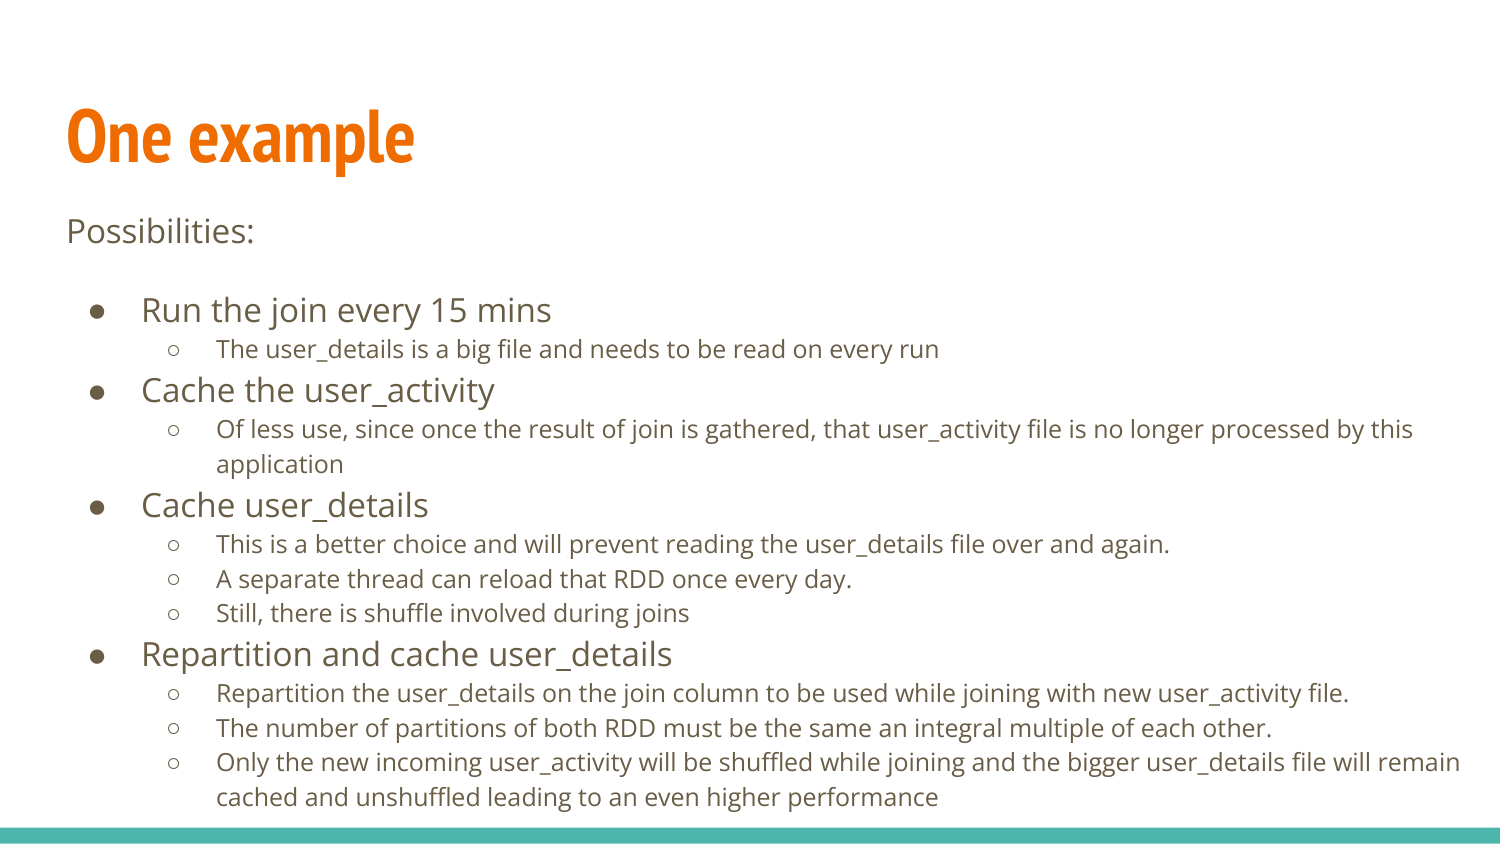

# One example
Possibilities:
Run the join every 15 mins
The user_details is a big file and needs to be read on every run
Cache the user_activity
Of less use, since once the result of join is gathered, that user_activity file is no longer processed by this application
Cache user_details
This is a better choice and will prevent reading the user_details file over and again.
A separate thread can reload that RDD once every day.
Still, there is shuffle involved during joins
Repartition and cache user_details
Repartition the user_details on the join column to be used while joining with new user_activity file.
The number of partitions of both RDD must be the same an integral multiple of each other.
Only the new incoming user_activity will be shuffled while joining and the bigger user_details file will remain cached and unshuffled leading to an even higher performance